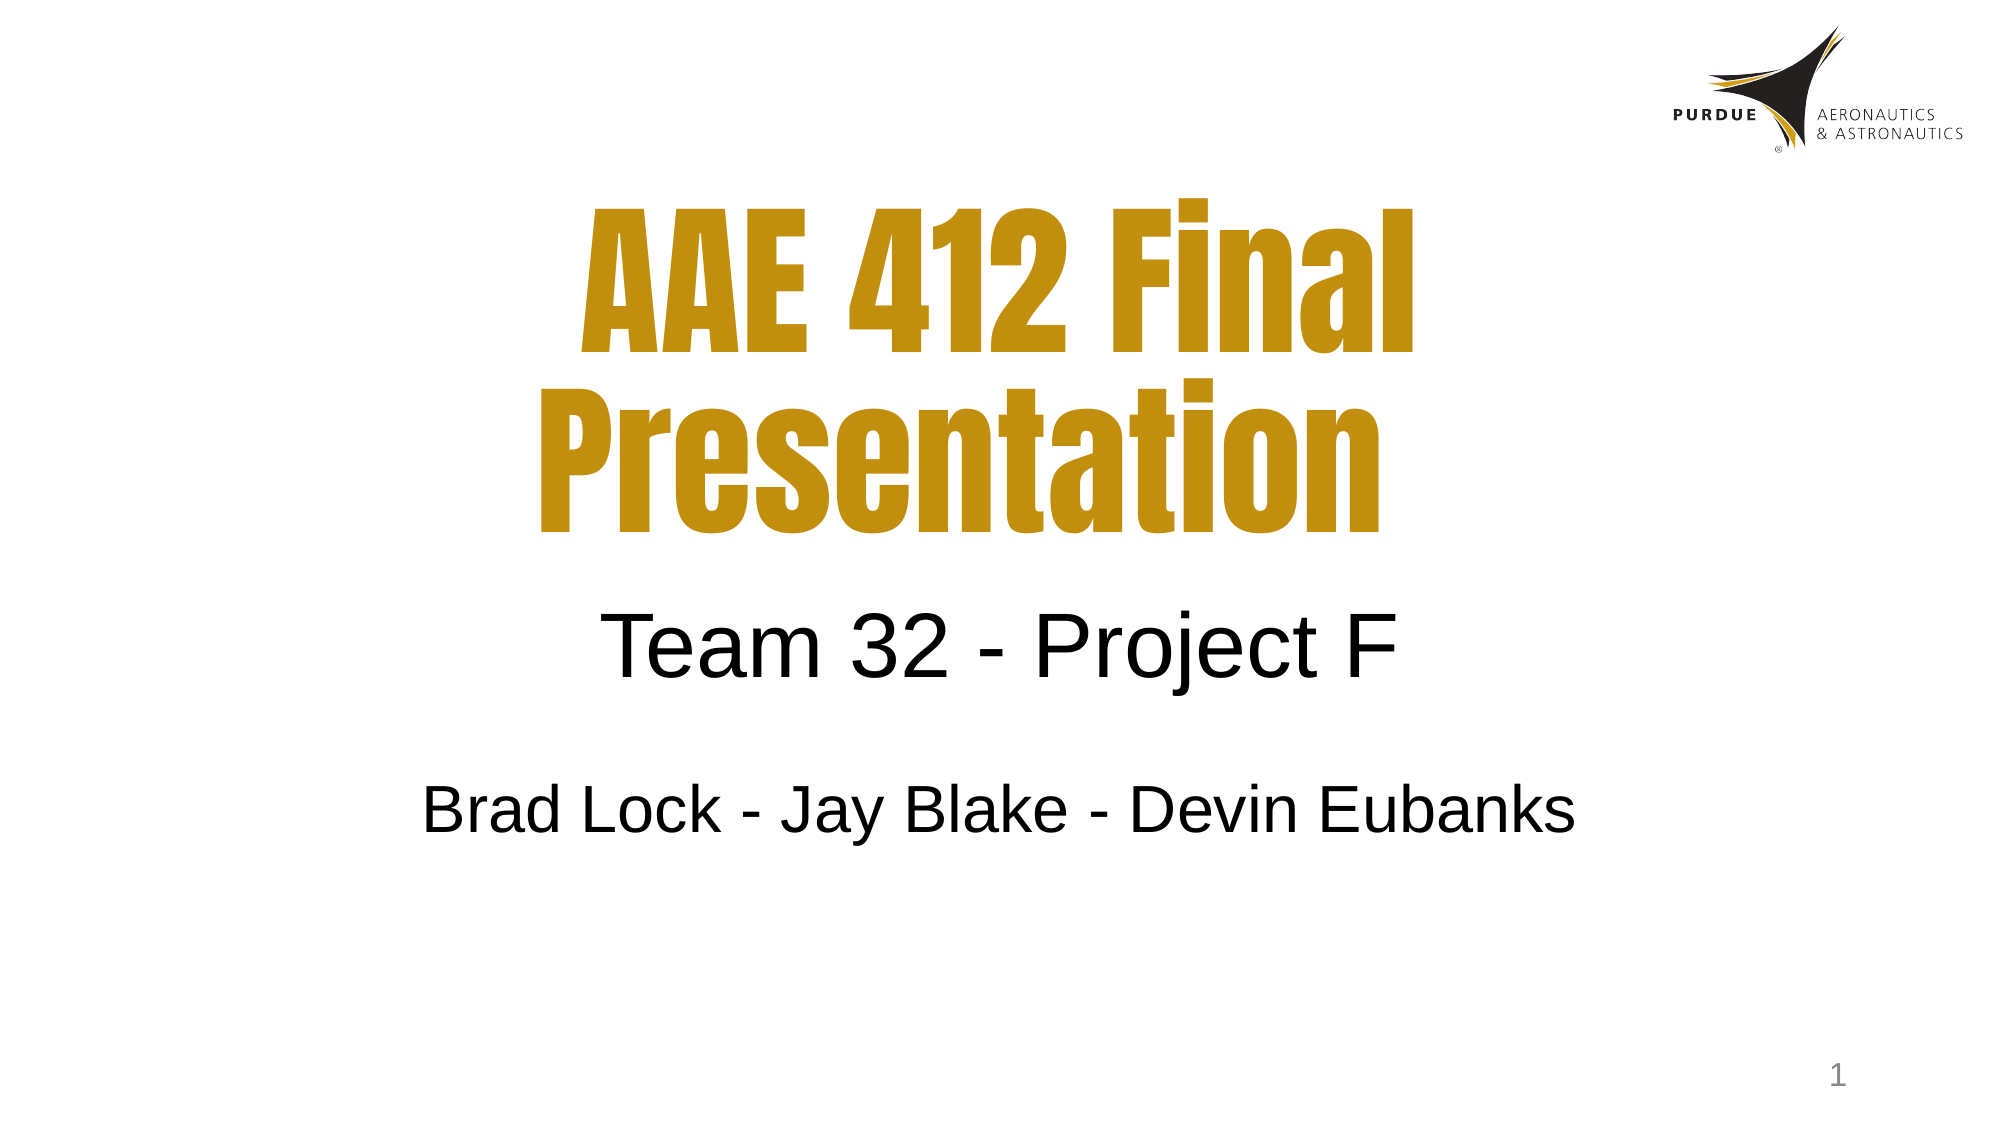

# AAE 412 Final Presentation
Team 32 - Project F

Brad Lock - Jay Blake - Devin Eubanks
1